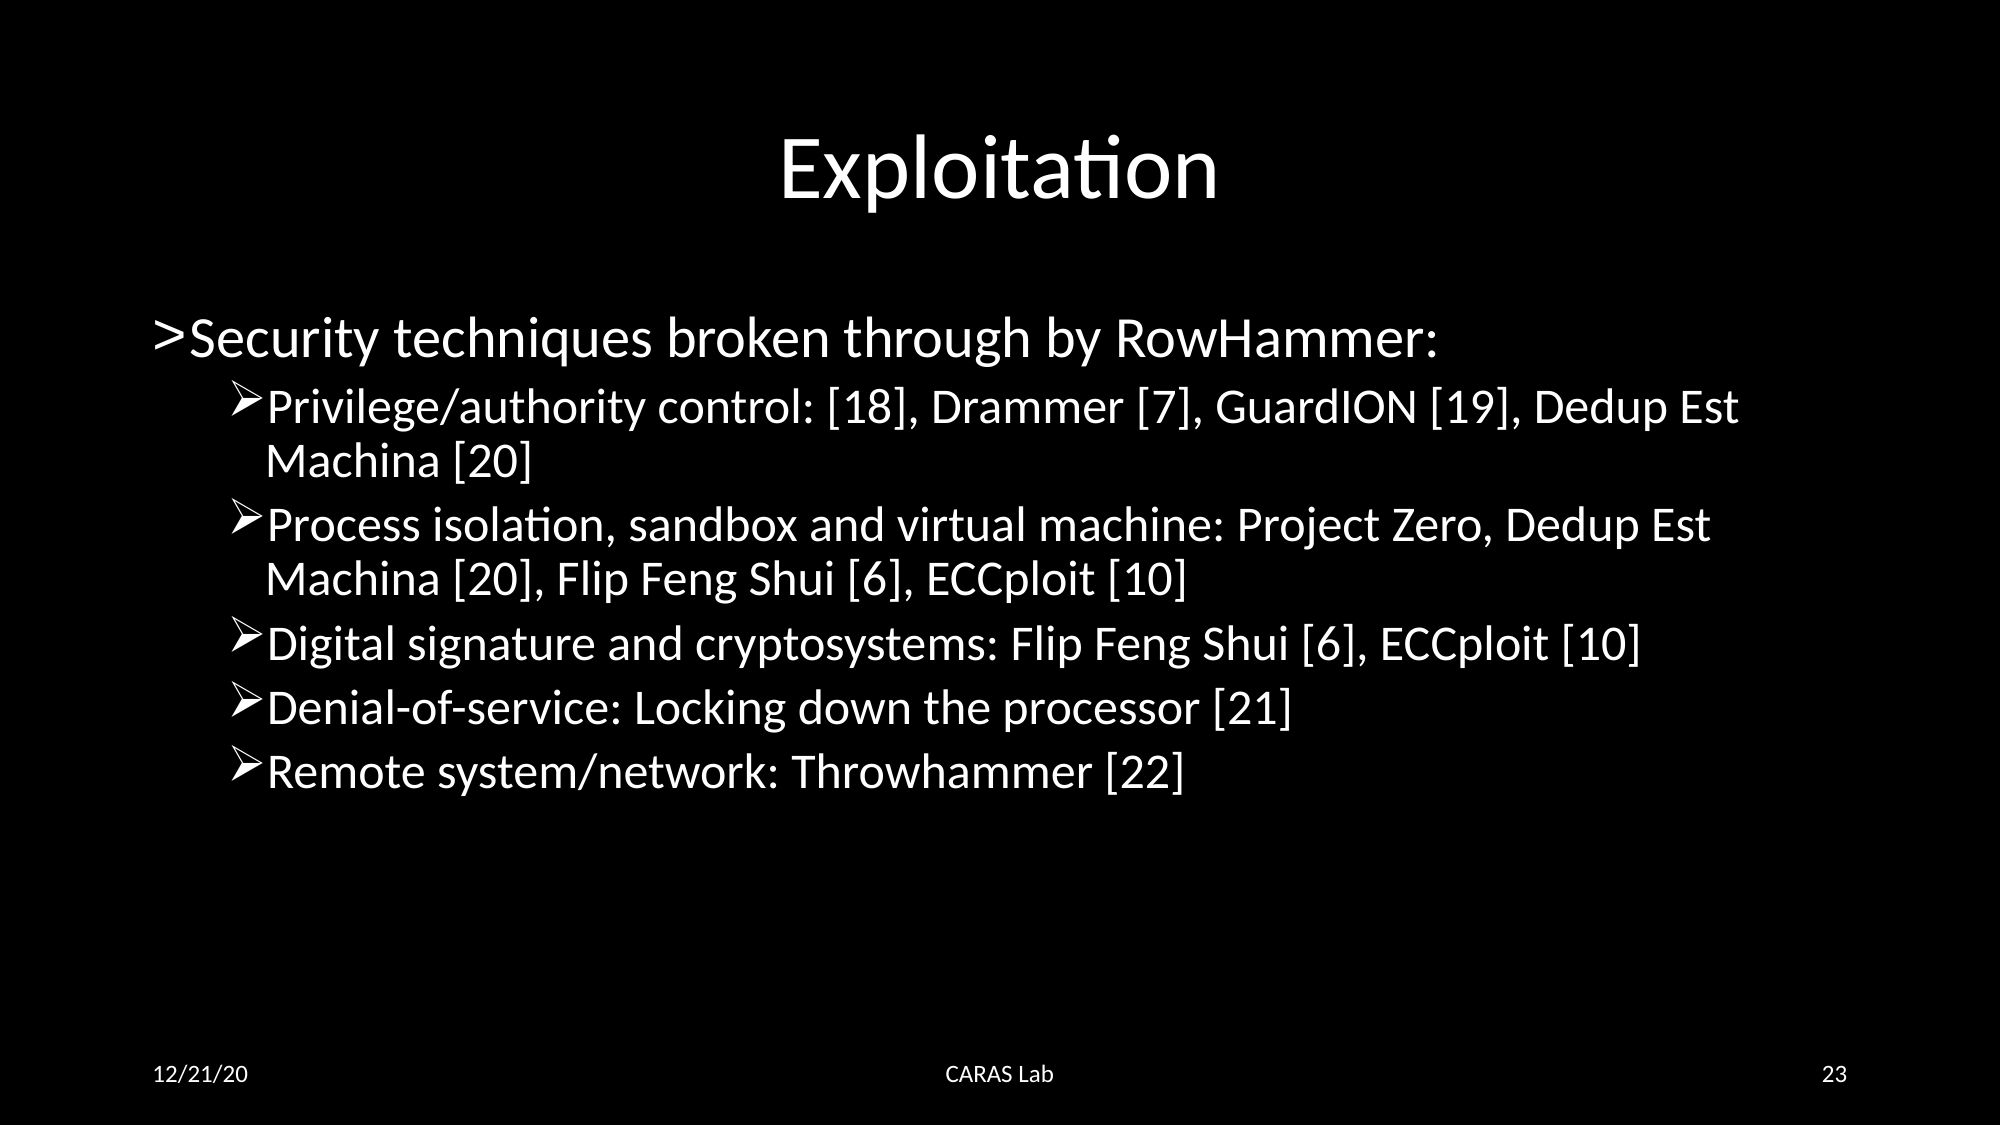

# Exploitation
Security techniques broken through by RowHammer:
Privilege/authority control: [18], Drammer [7], GuardION [19], Dedup Est Machina [20]
Process isolation, sandbox and virtual machine: Project Zero, Dedup Est Machina [20], Flip Feng Shui [6], ECCploit [10]
Digital signature and cryptosystems: Flip Feng Shui [6], ECCploit [10]
Denial-of-service: Locking down the processor [21]
Remote system/network: Throwhammer [22]

12/21/20
CARAS Lab
23